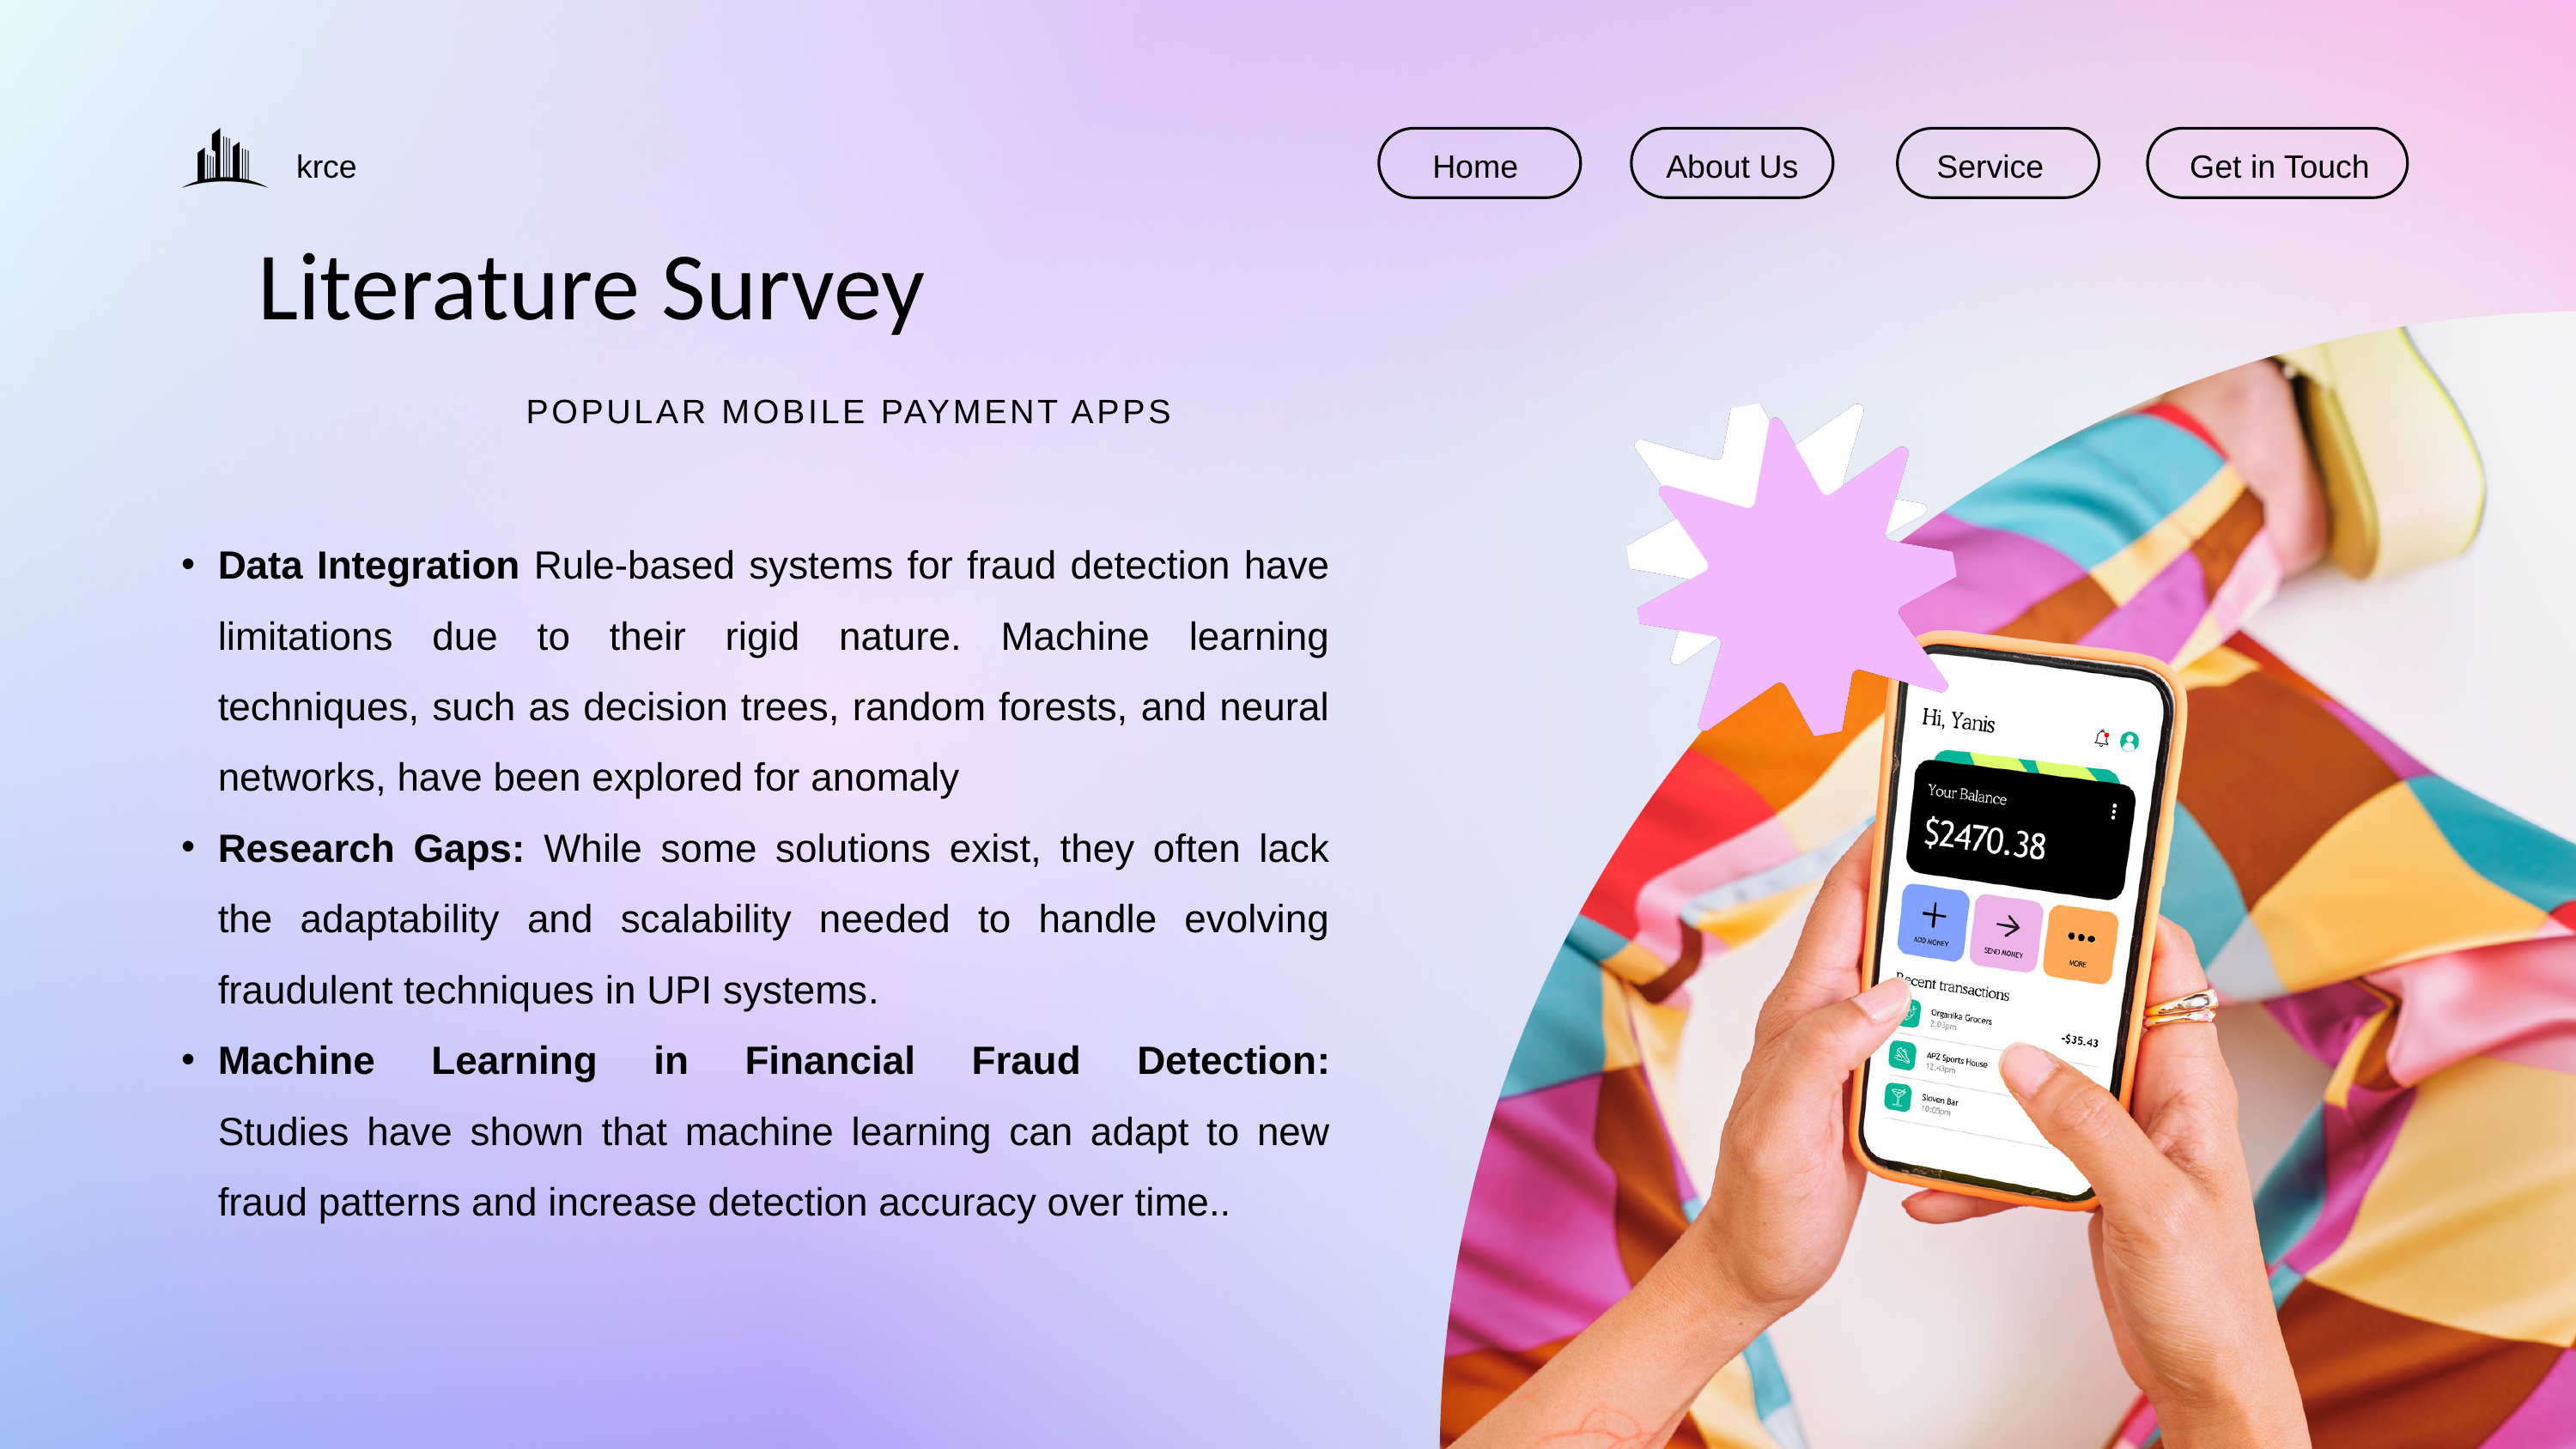

krce
Home
About Us
Service
Get in Touch
Literature Survey

POPULAR MOBILE PAYMENT APPS

Data Integration Rule-based systems for fraud detection have limitations due to their rigid nature. Machine learning techniques, such as decision trees, random forests, and neural networks, have been explored for anomaly
Research Gaps: While some solutions exist, they often lack the adaptability and scalability needed to handle evolving fraudulent techniques in UPI systems.
Machine Learning in Financial Fraud Detection:
Studies have shown that machine learning can adapt to new fraud patterns and increase detection accuracy over time..